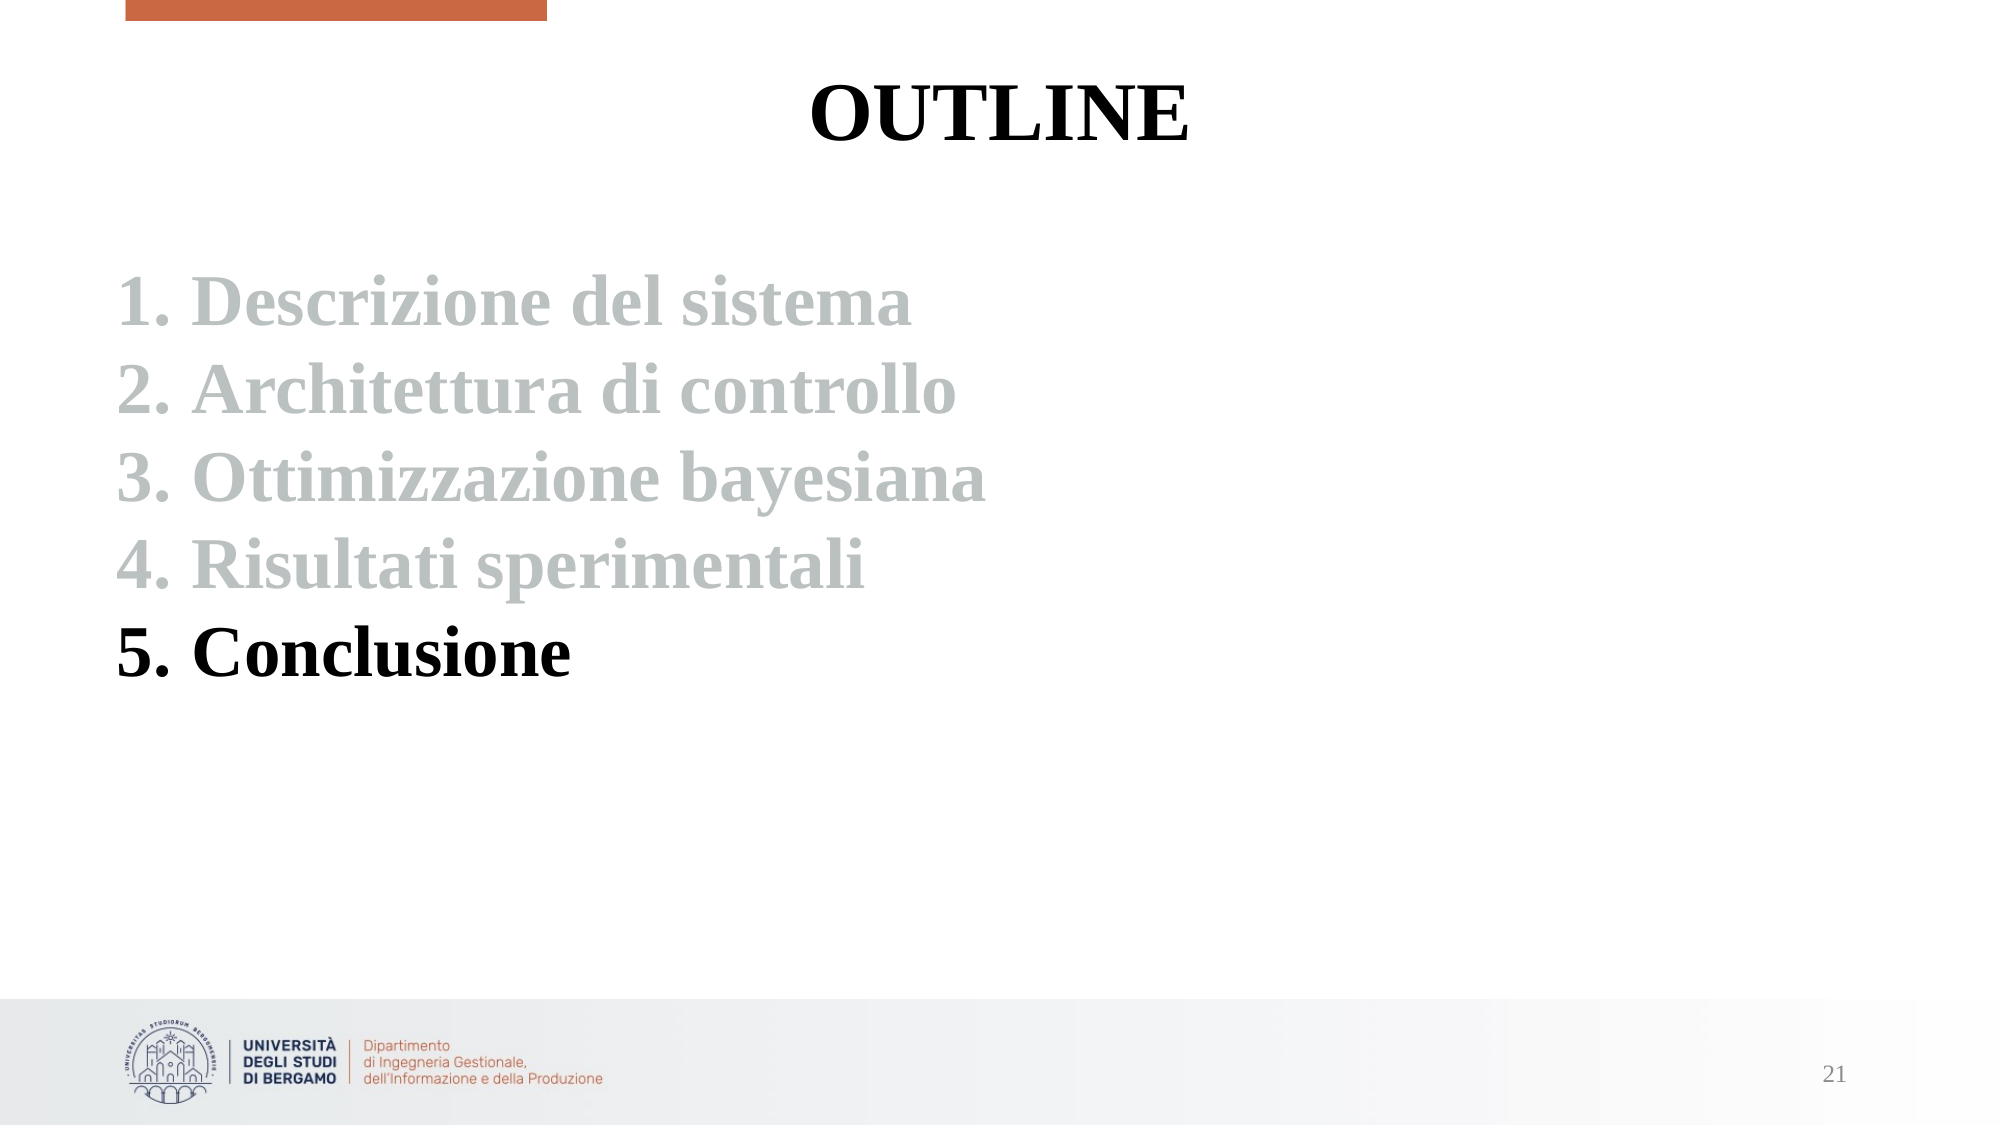

OUTLINE
 Descrizione del sistema
 Architettura di controllo
 Ottimizzazione bayesiana
 Risultati sperimentali
 Conclusione
21